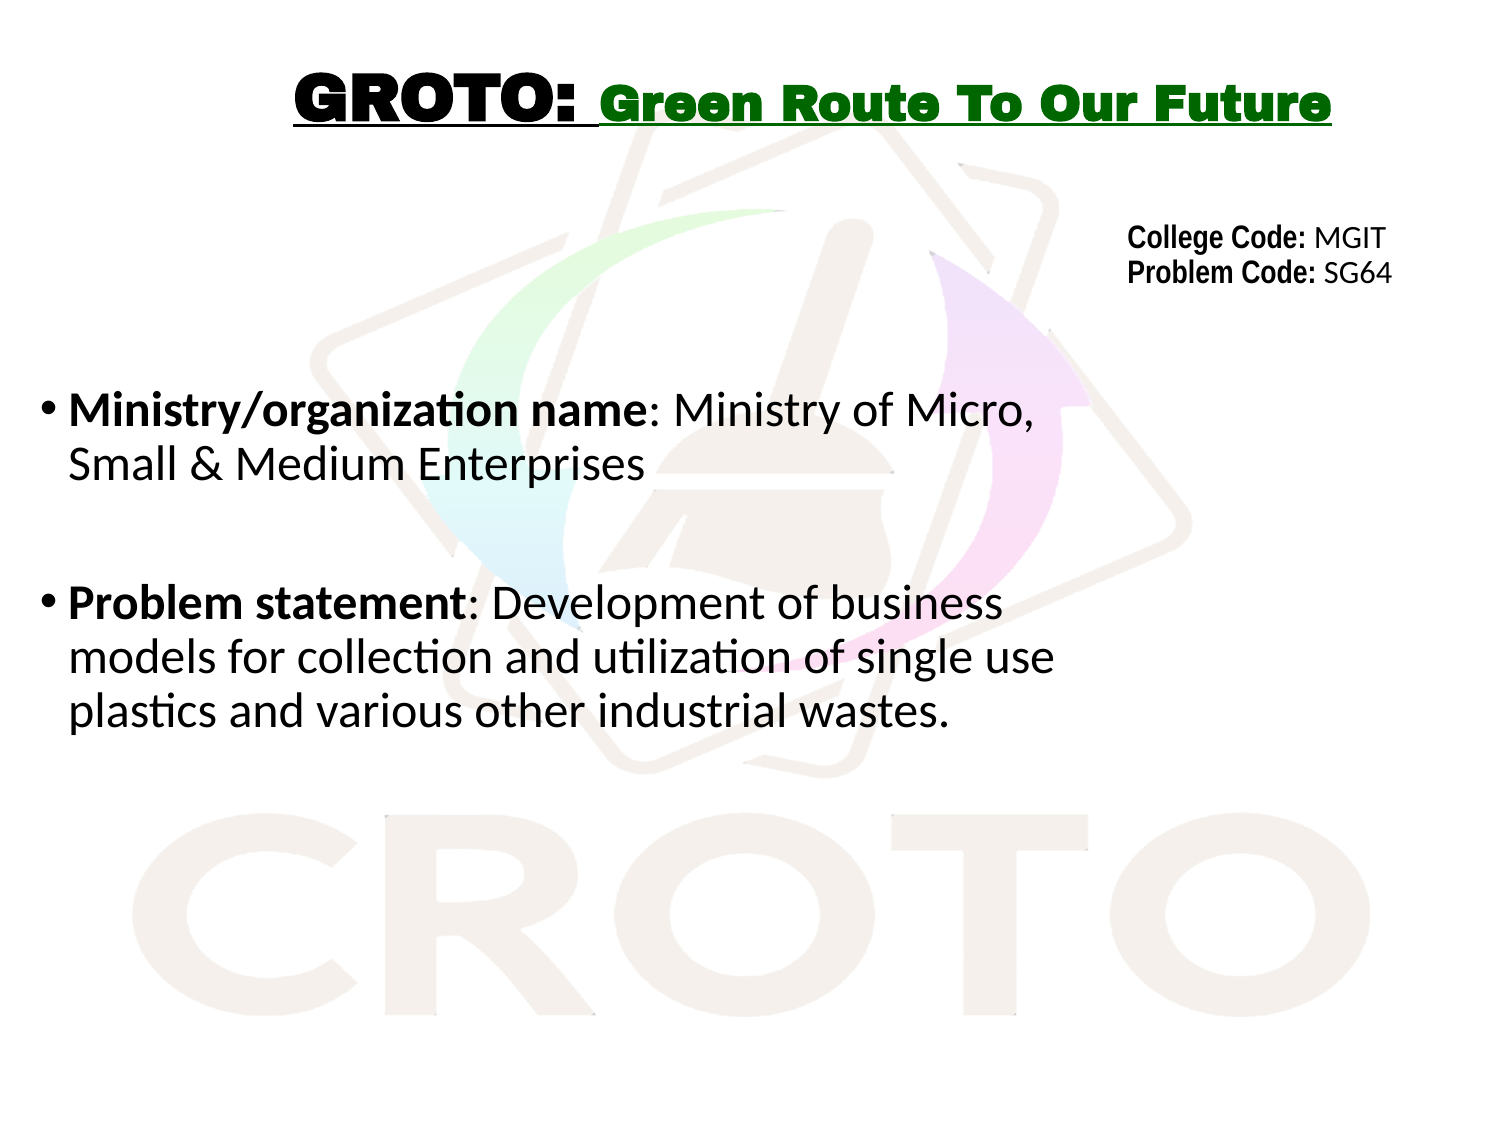

GROTO: Green Route To Our Future
# College Code: MGIT Problem Code: SG64

Ministry/organization name: Ministry of Micro, Small & Medium Enterprises

Problem statement: Development of business models for collection and utilization of single use plastics and various other industrial wastes.